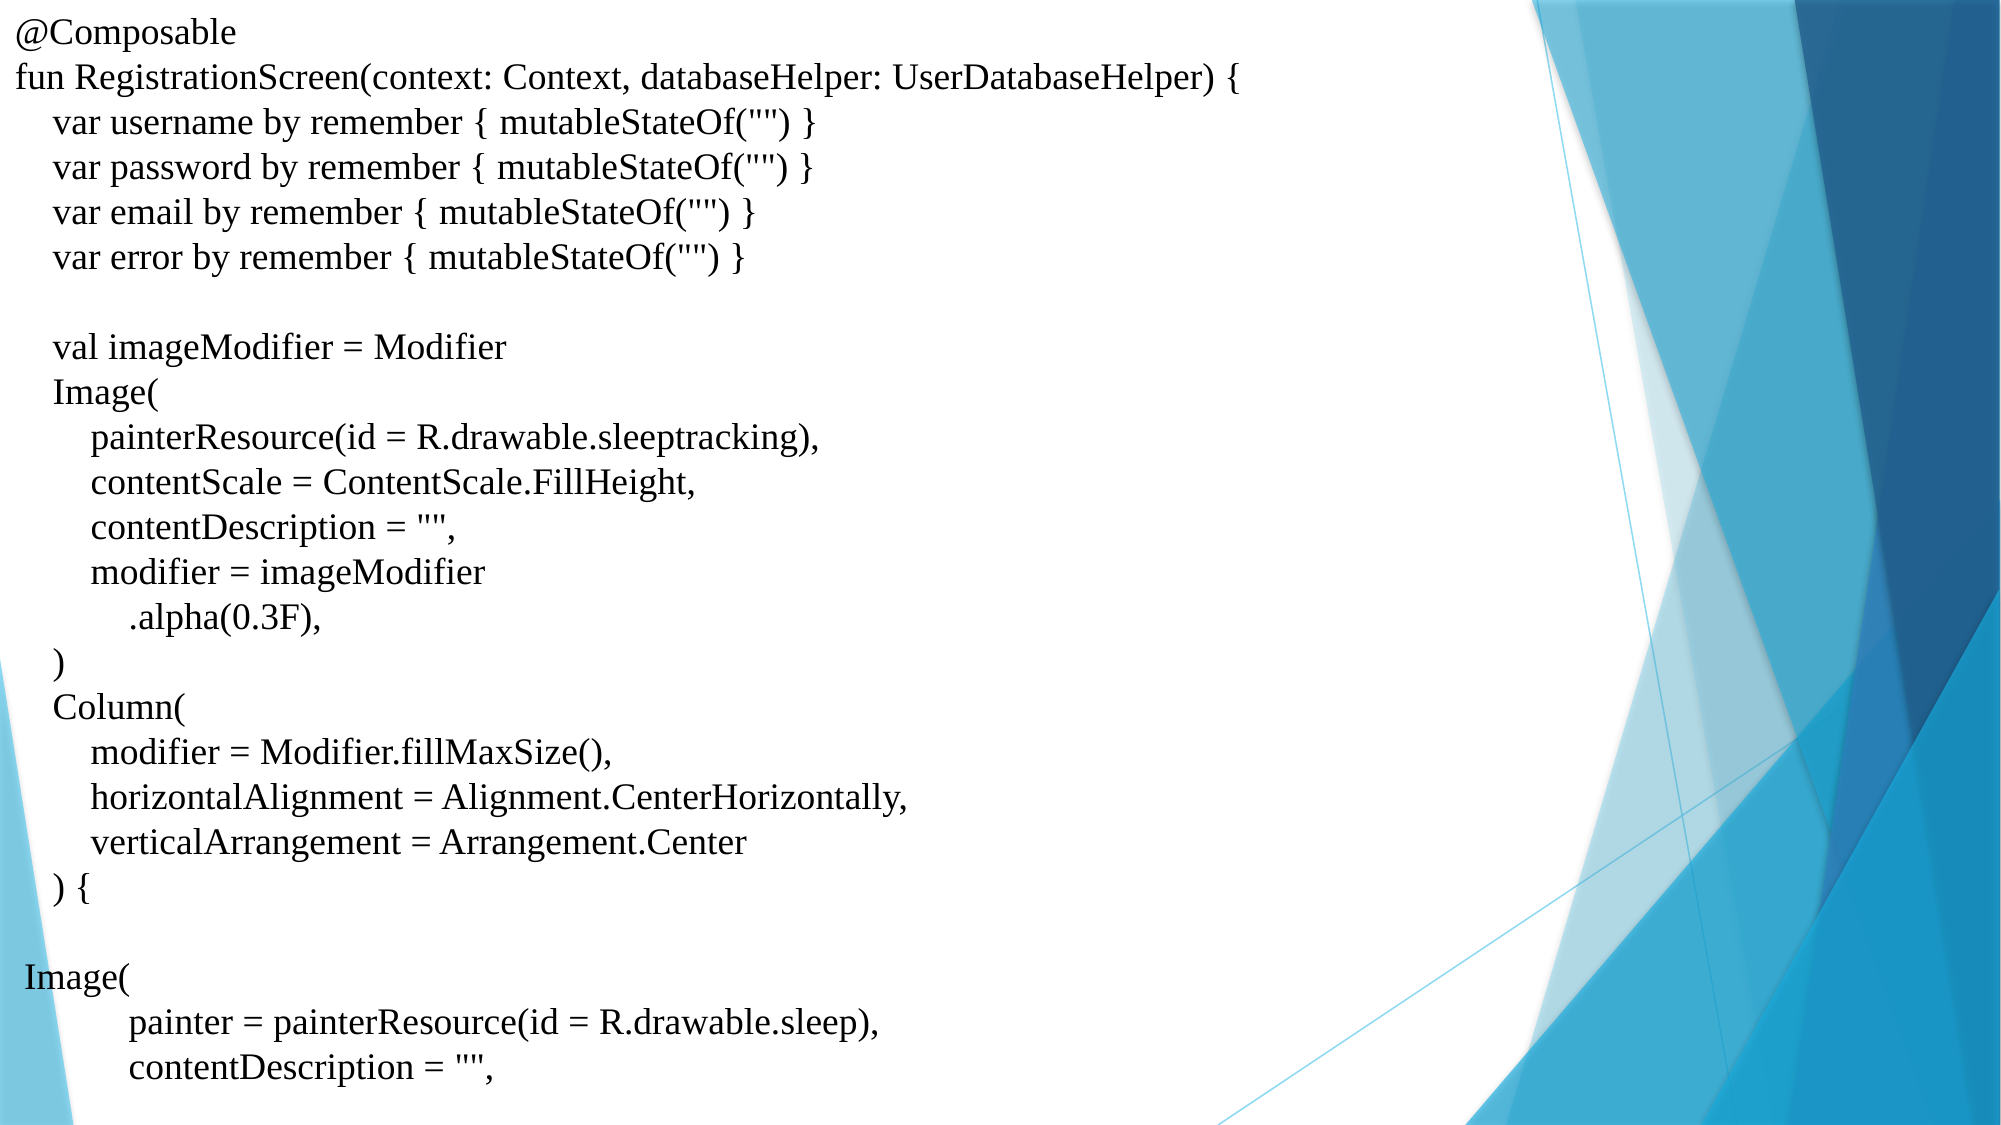

@Composable
fun RegistrationScreen(context: Context, databaseHelper: UserDatabaseHelper) {
    var username by remember { mutableStateOf("") }
    var password by remember { mutableStateOf("") }
    var email by remember { mutableStateOf("") }
    var error by remember { mutableStateOf("") }

    val imageModifier = Modifier
    Image(
        painterResource(id = R.drawable.sleeptracking),
        contentScale = ContentScale.FillHeight,
        contentDescription = "",
        modifier = imageModifier
            .alpha(0.3F),
    )
    Column(
        modifier = Modifier.fillMaxSize(),
        horizontalAlignment = Alignment.CenterHorizontally,
        verticalArrangement = Arrangement.Center
    ) {

 Image(
            painter = painterResource(id = R.drawable.sleep),
            contentDescription = "",